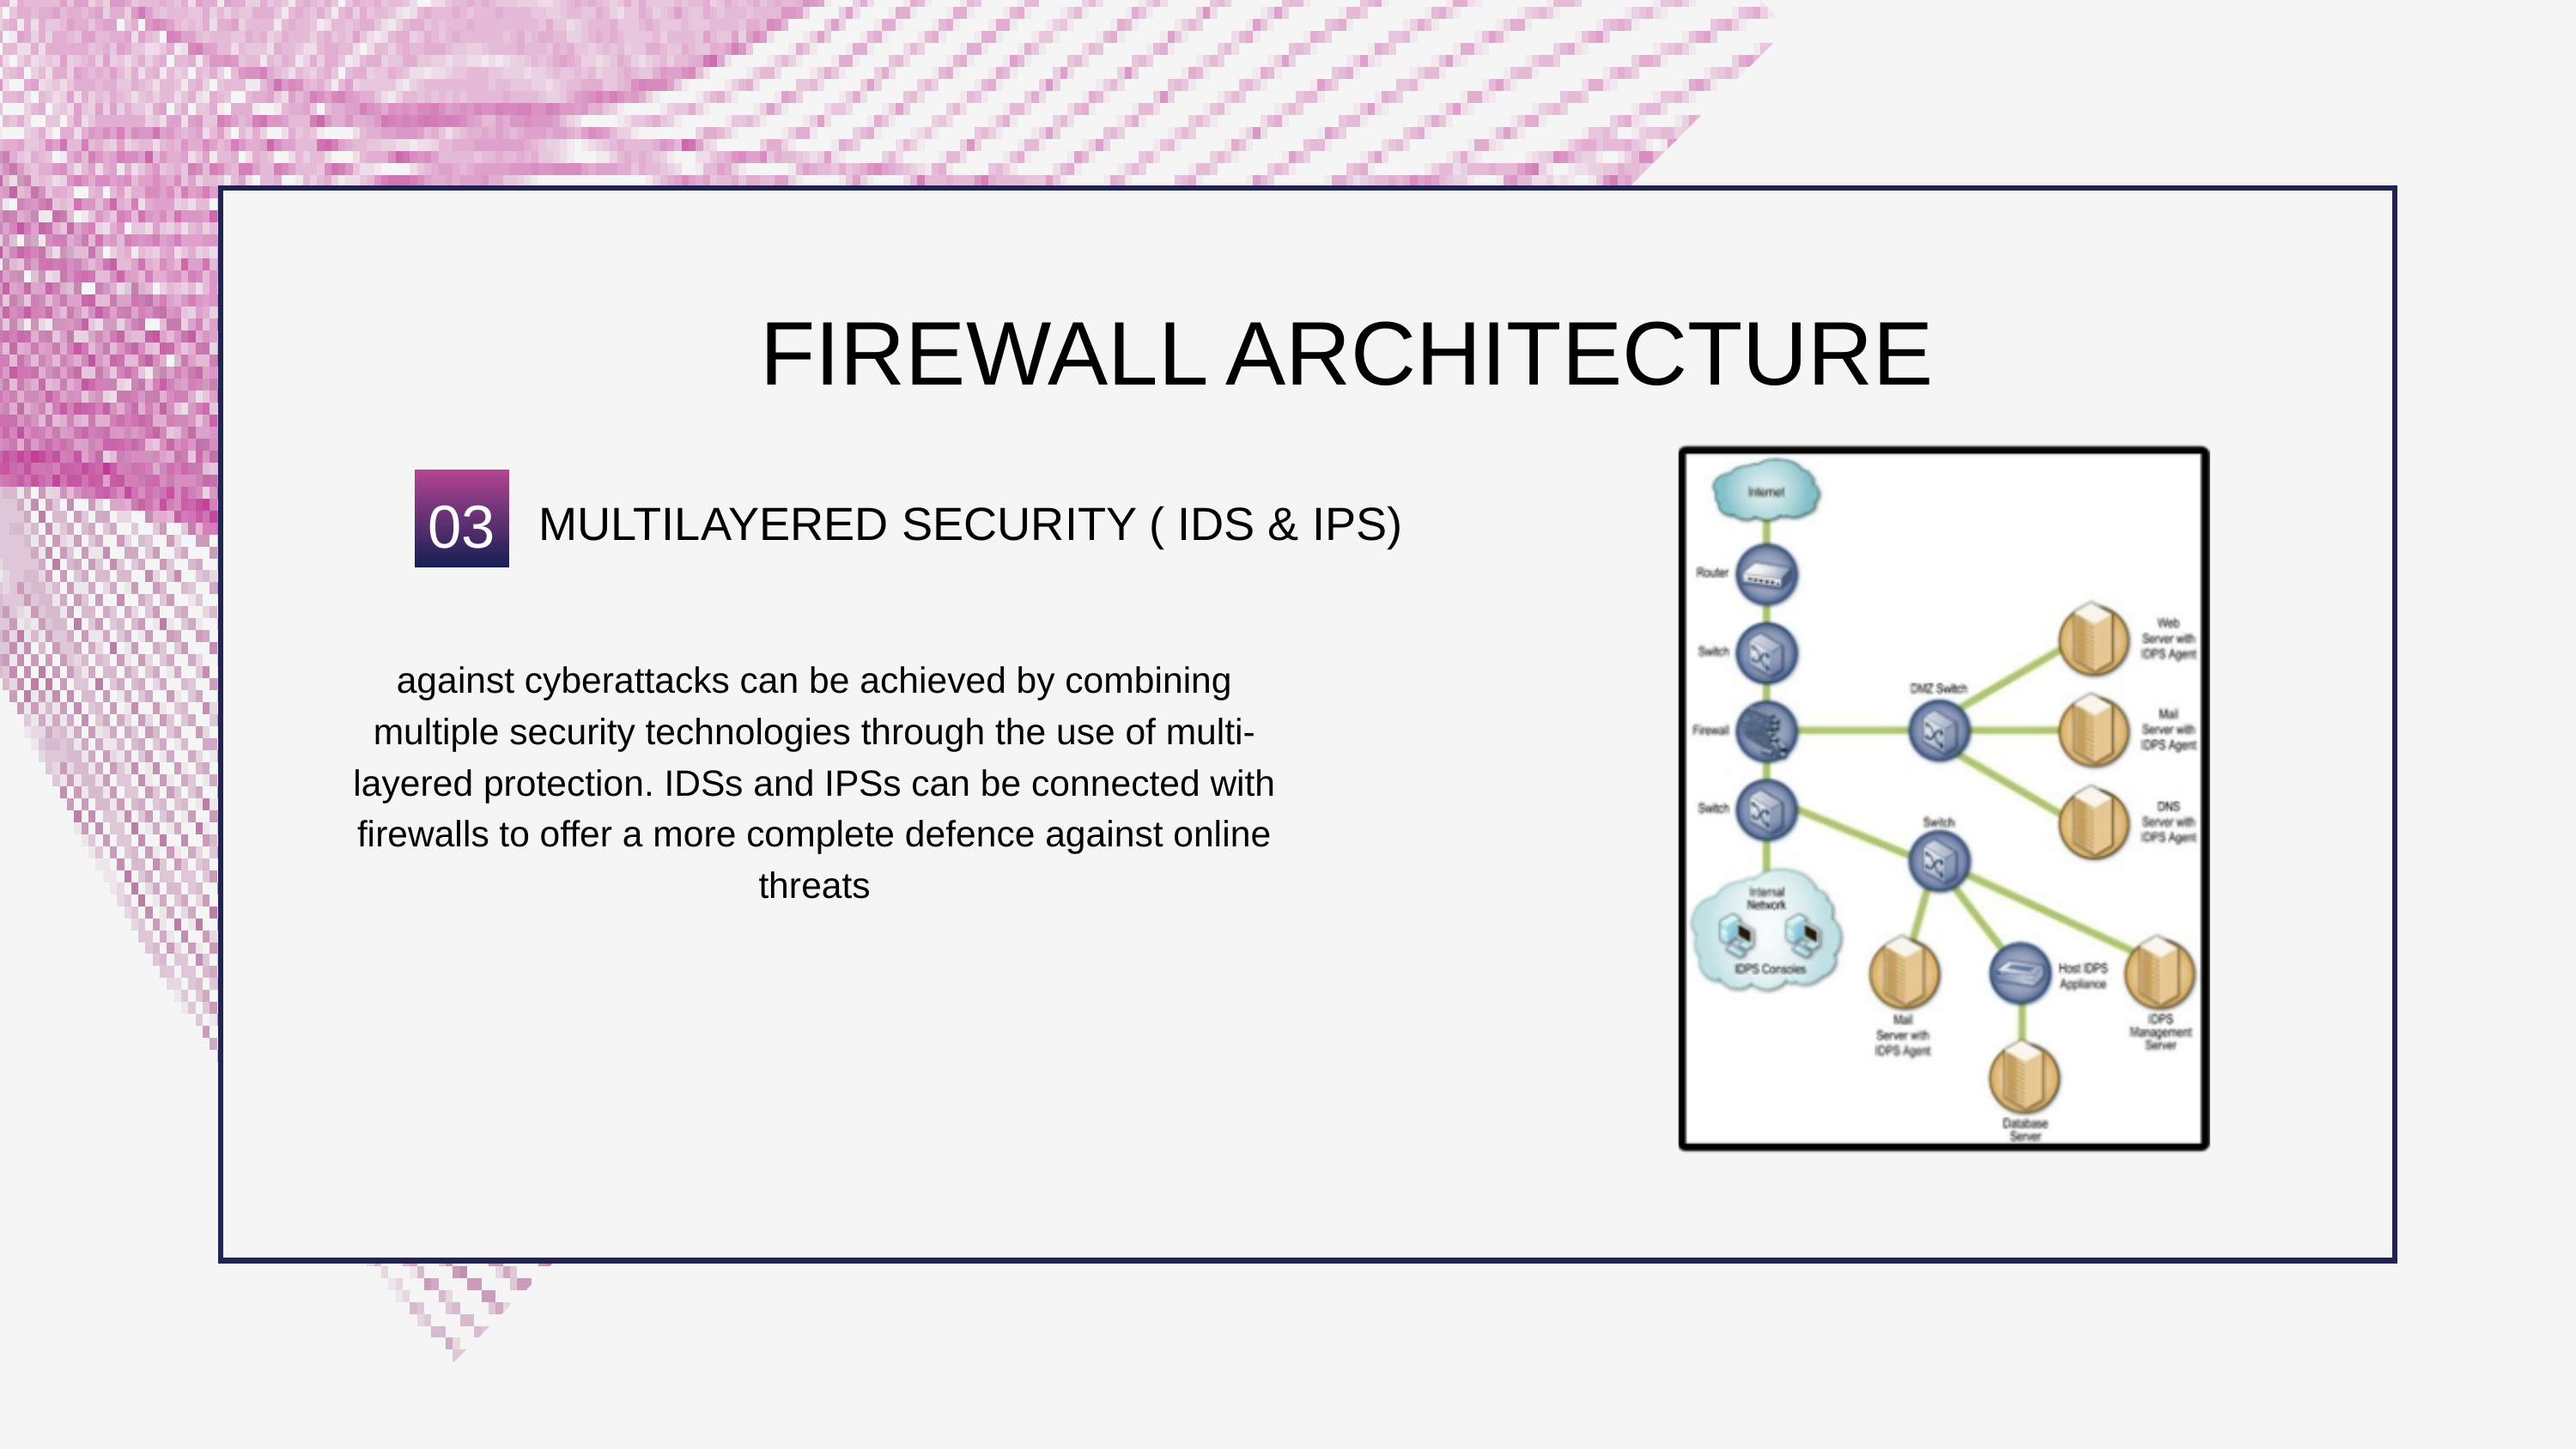

FIREWALL ARCHITECTURE

03
MULTILAYERED SECURITY ( IDS & IPS)
against cyberattacks can be achieved by combining multiple security technologies through the use of multi-layered protection. IDSs and IPSs can be connected with firewalls to offer a more complete defence against online threats